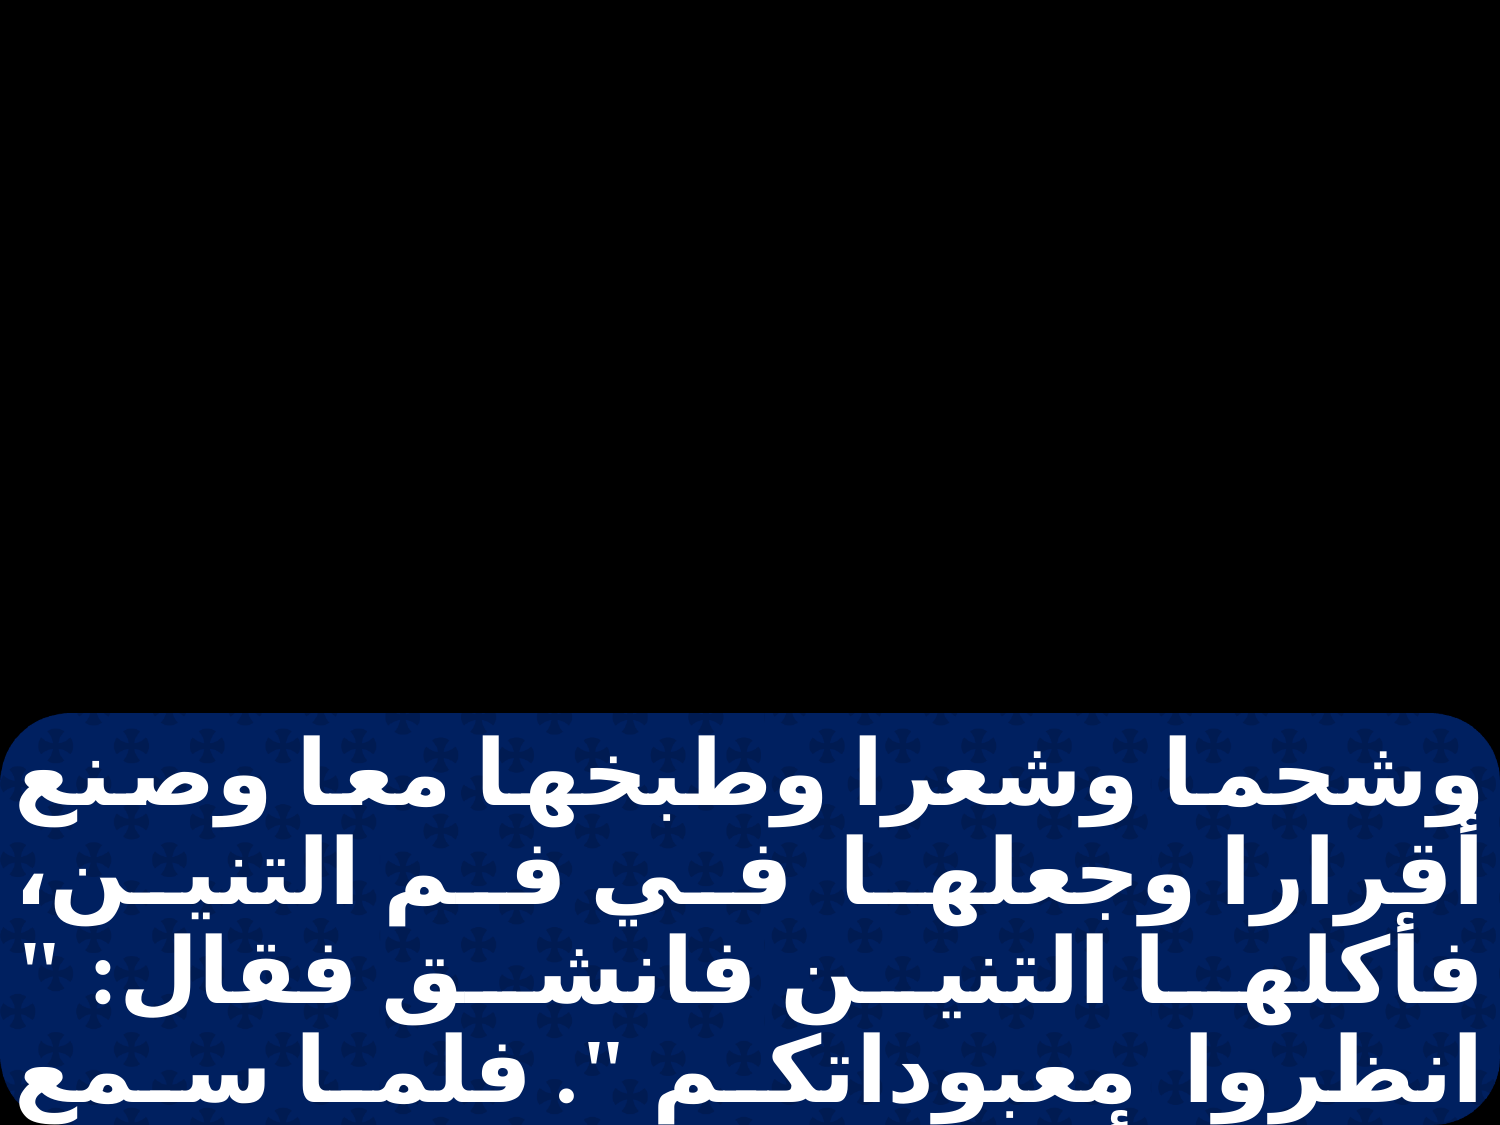

وشحما وشعرا وطبخها معا وصنع أقرارا وجعلها  في فم التنين، فأكلها التنين فانشق فقال: " انظروا  معبوداتكم ". فلما سمع بذلك أهل بابل غضبوا جدا  واجتمعوا على الملك وقالوا: " إن الملك قد صار